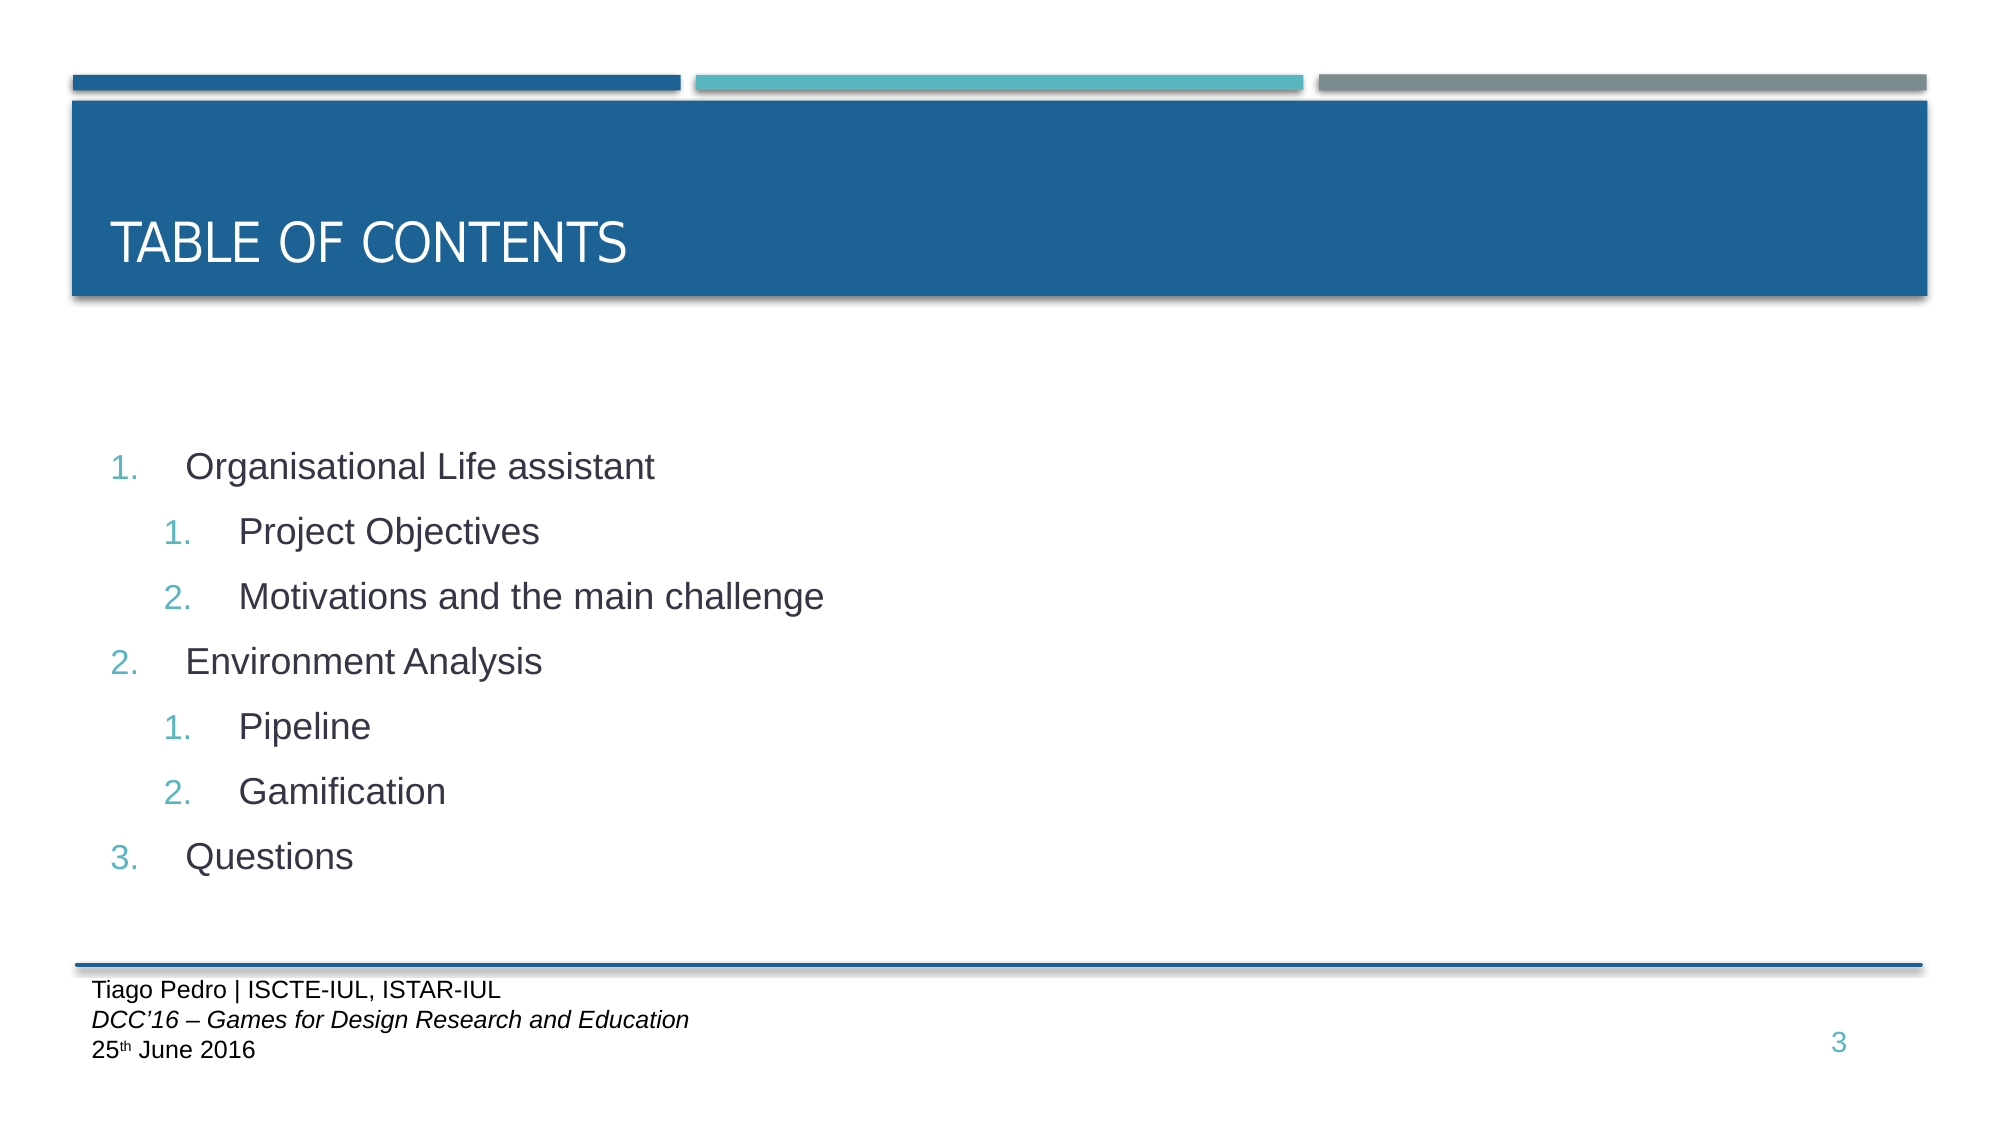

# Table of contents
Organisational Life assistant
Project Objectives
Motivations and the main challenge
Environment Analysis
Pipeline
Gamification
Questions
Tiago Pedro | ISCTE-IUL, ISTAR-IUL
DCC’16 – Games for Design Research and Education
25th June 2016
3